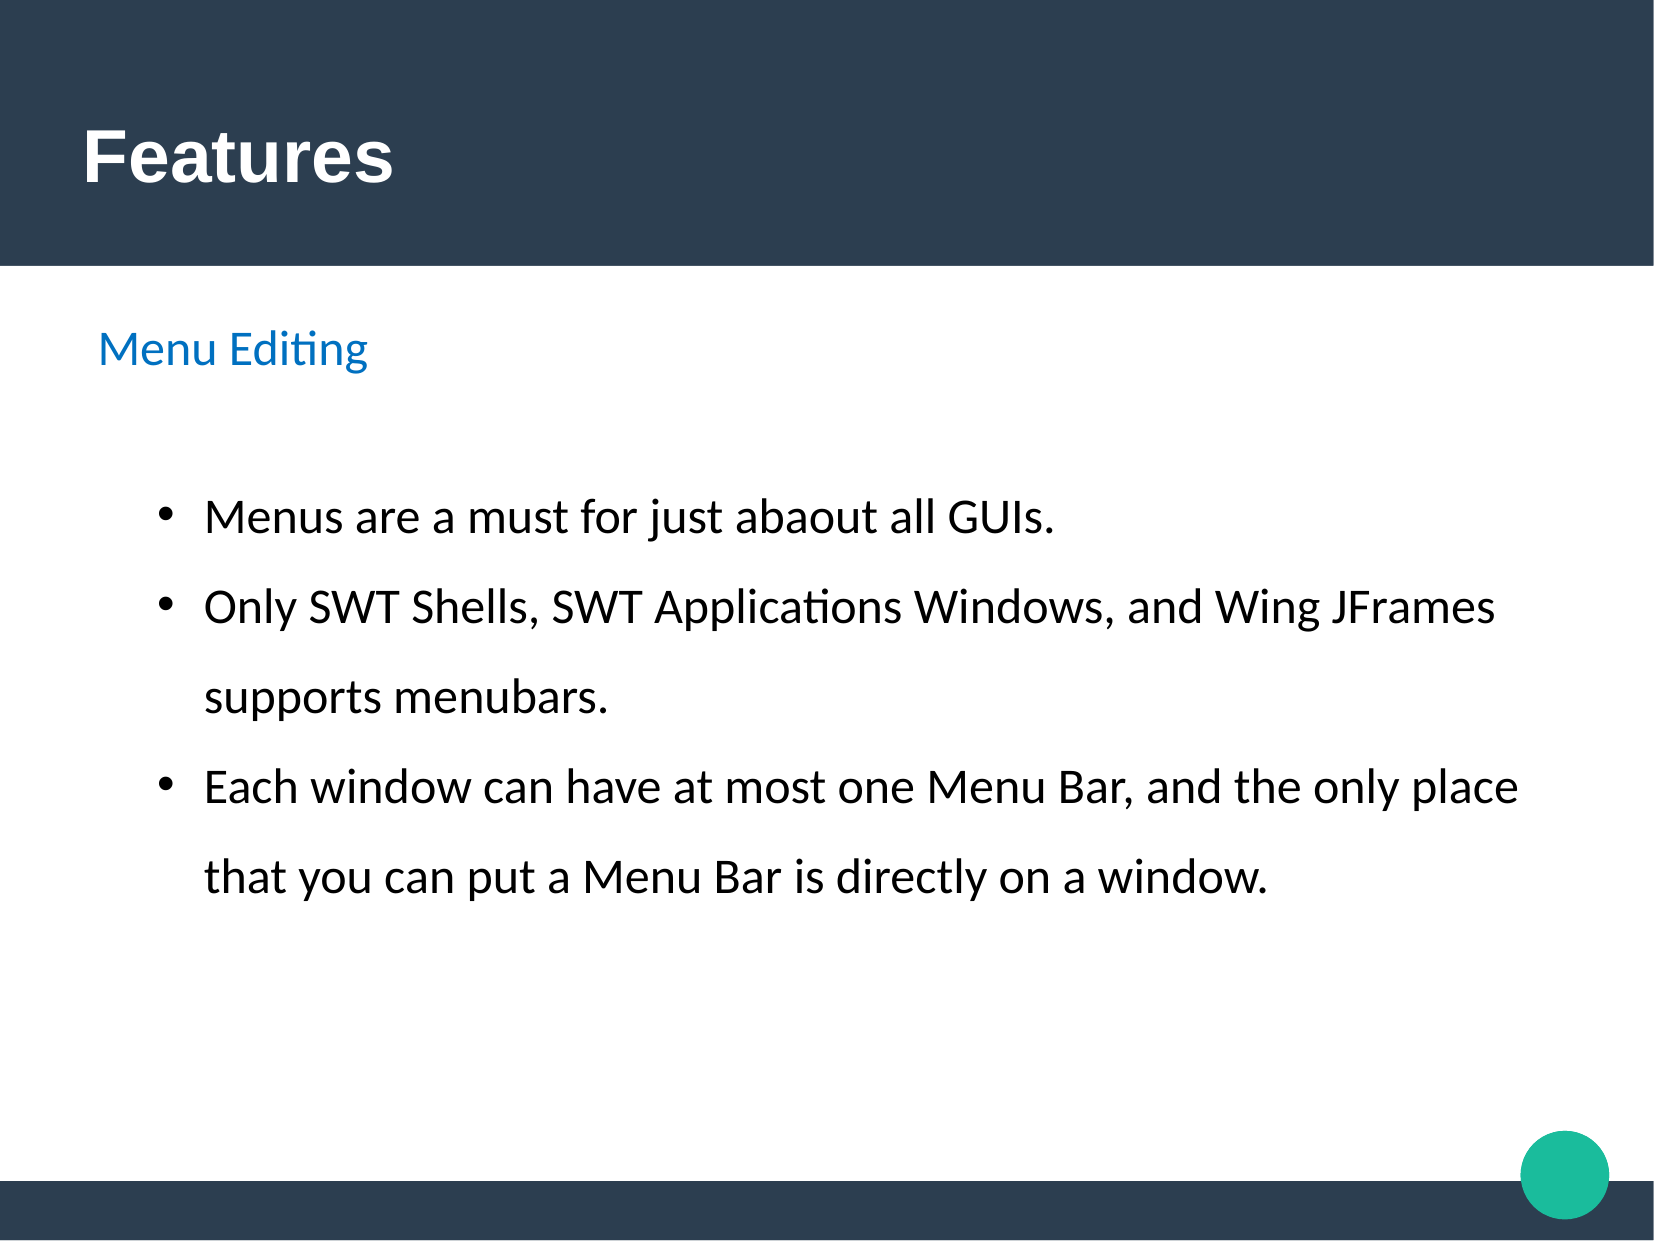

Features
Menu Editing
Menus are a must for just abaout all GUIs.
Only SWT Shells, SWT Applications Windows, and Wing JFrames supports menubars.
Each window can have at most one Menu Bar, and the only place that you can put a Menu Bar is directly on a window.